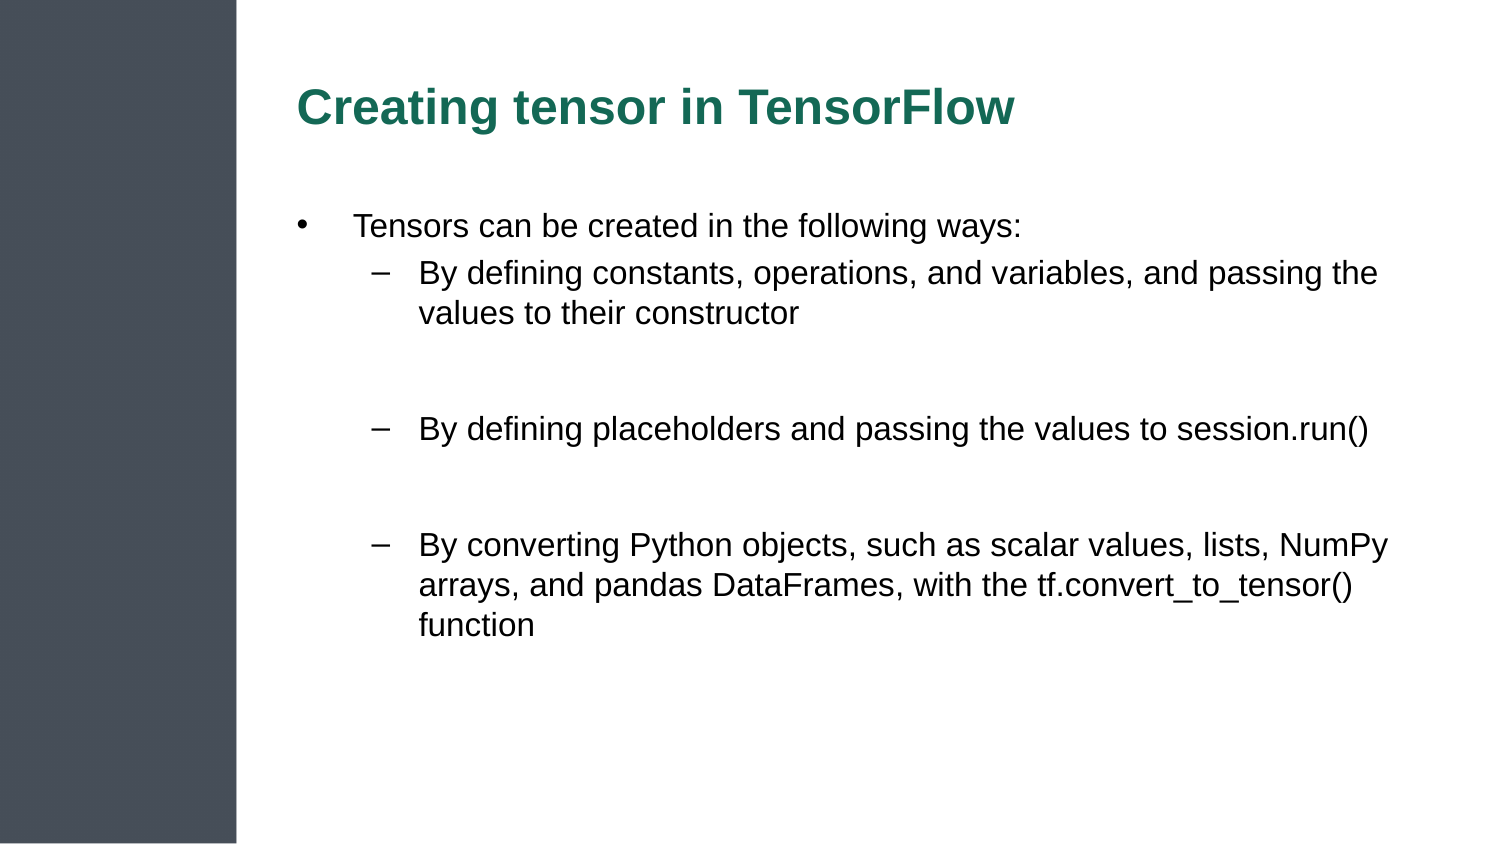

# Creating tensor in TensorFlow
Tensors can be created in the following ways:
By defining constants, operations, and variables, and passing the values to their constructor

By defining placeholders and passing the values to session.run()

By converting Python objects, such as scalar values, lists, NumPy arrays, and pandas DataFrames, with the tf.convert_to_tensor() function